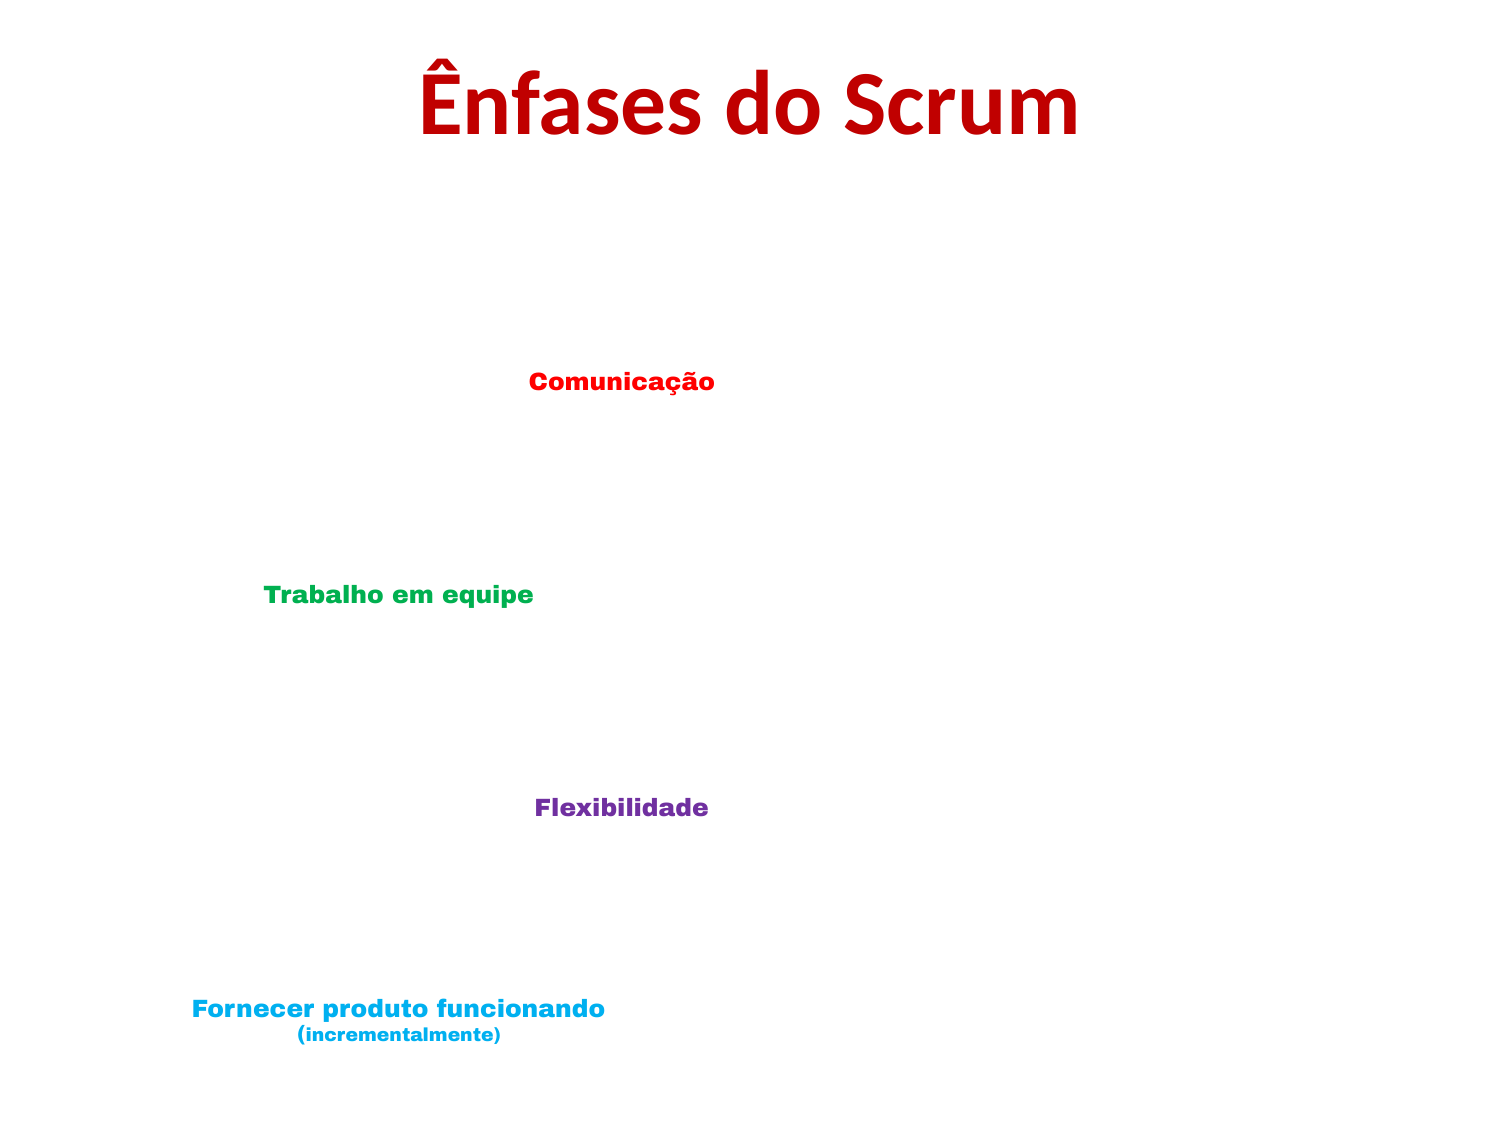

# Ênfases do Scrum
Comunicação
Trabalho em equipe
Flexibilidade
Fornecer produto funcionando (incrementalmente)
28